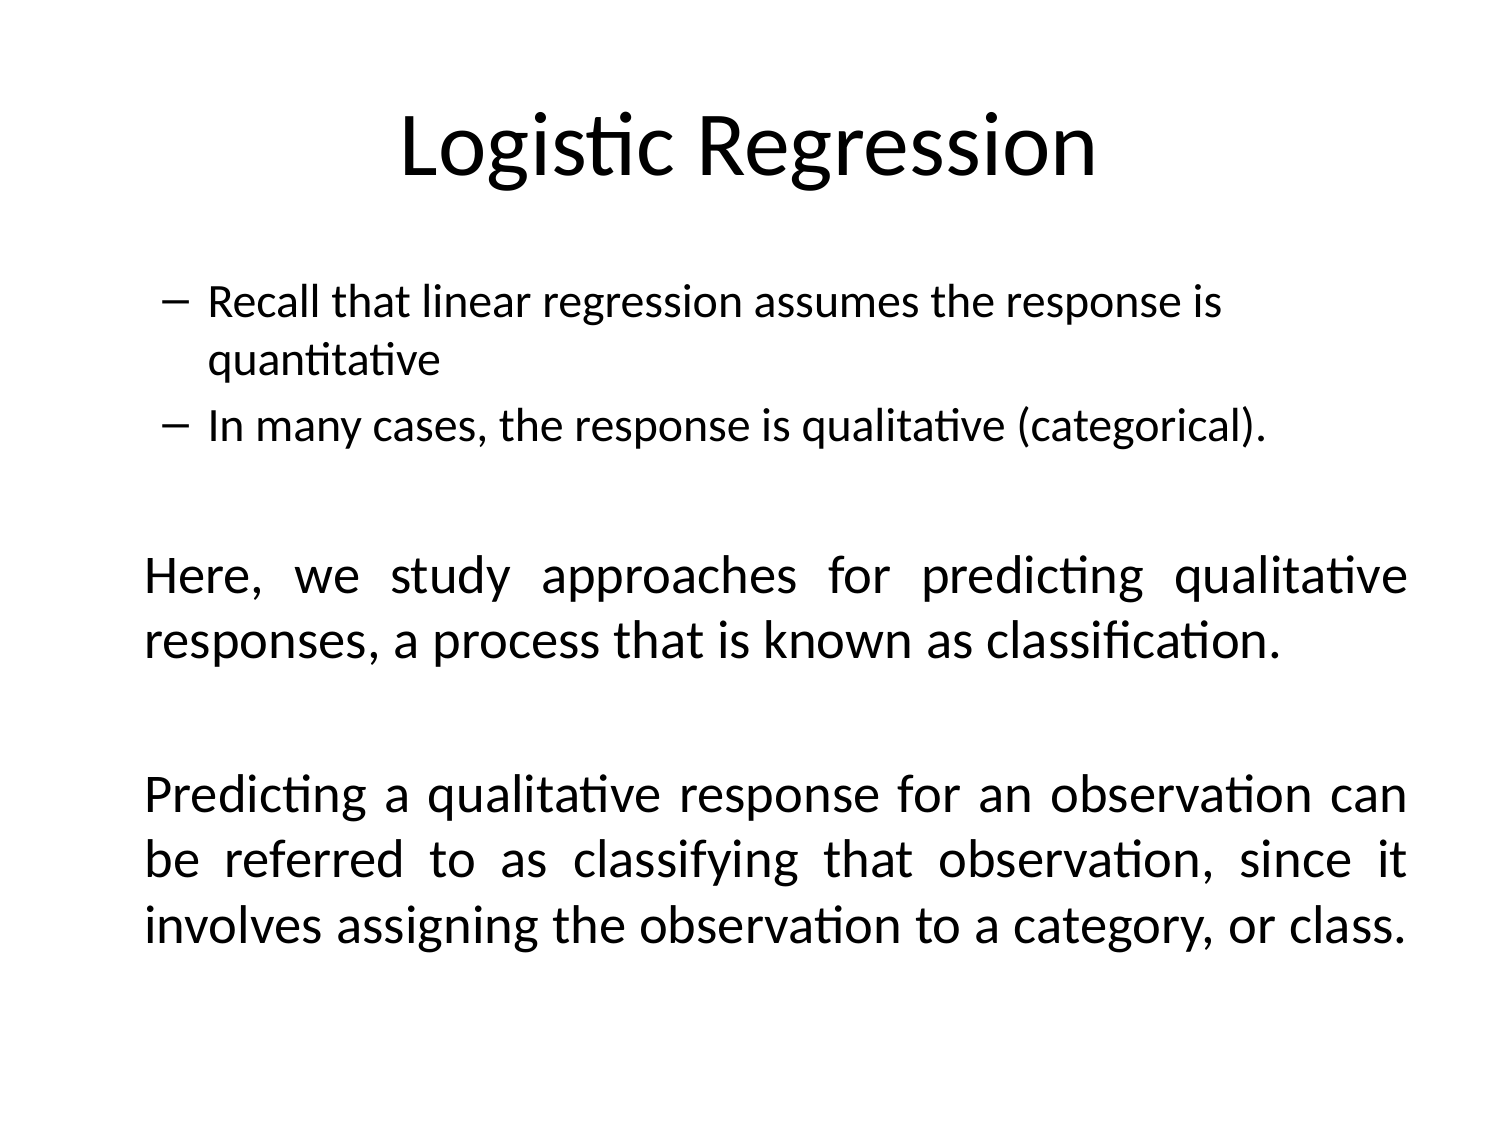

# Logistic Regression
Recall that linear regression assumes the response is quantitative
In many cases, the response is qualitative (categorical).

	Here, we study approaches for predicting qualitative responses, a process that is known as classification.

	Predicting a qualitative response for an observation can be referred to as classifying that observation, since it involves assigning the observation to a category, or class.